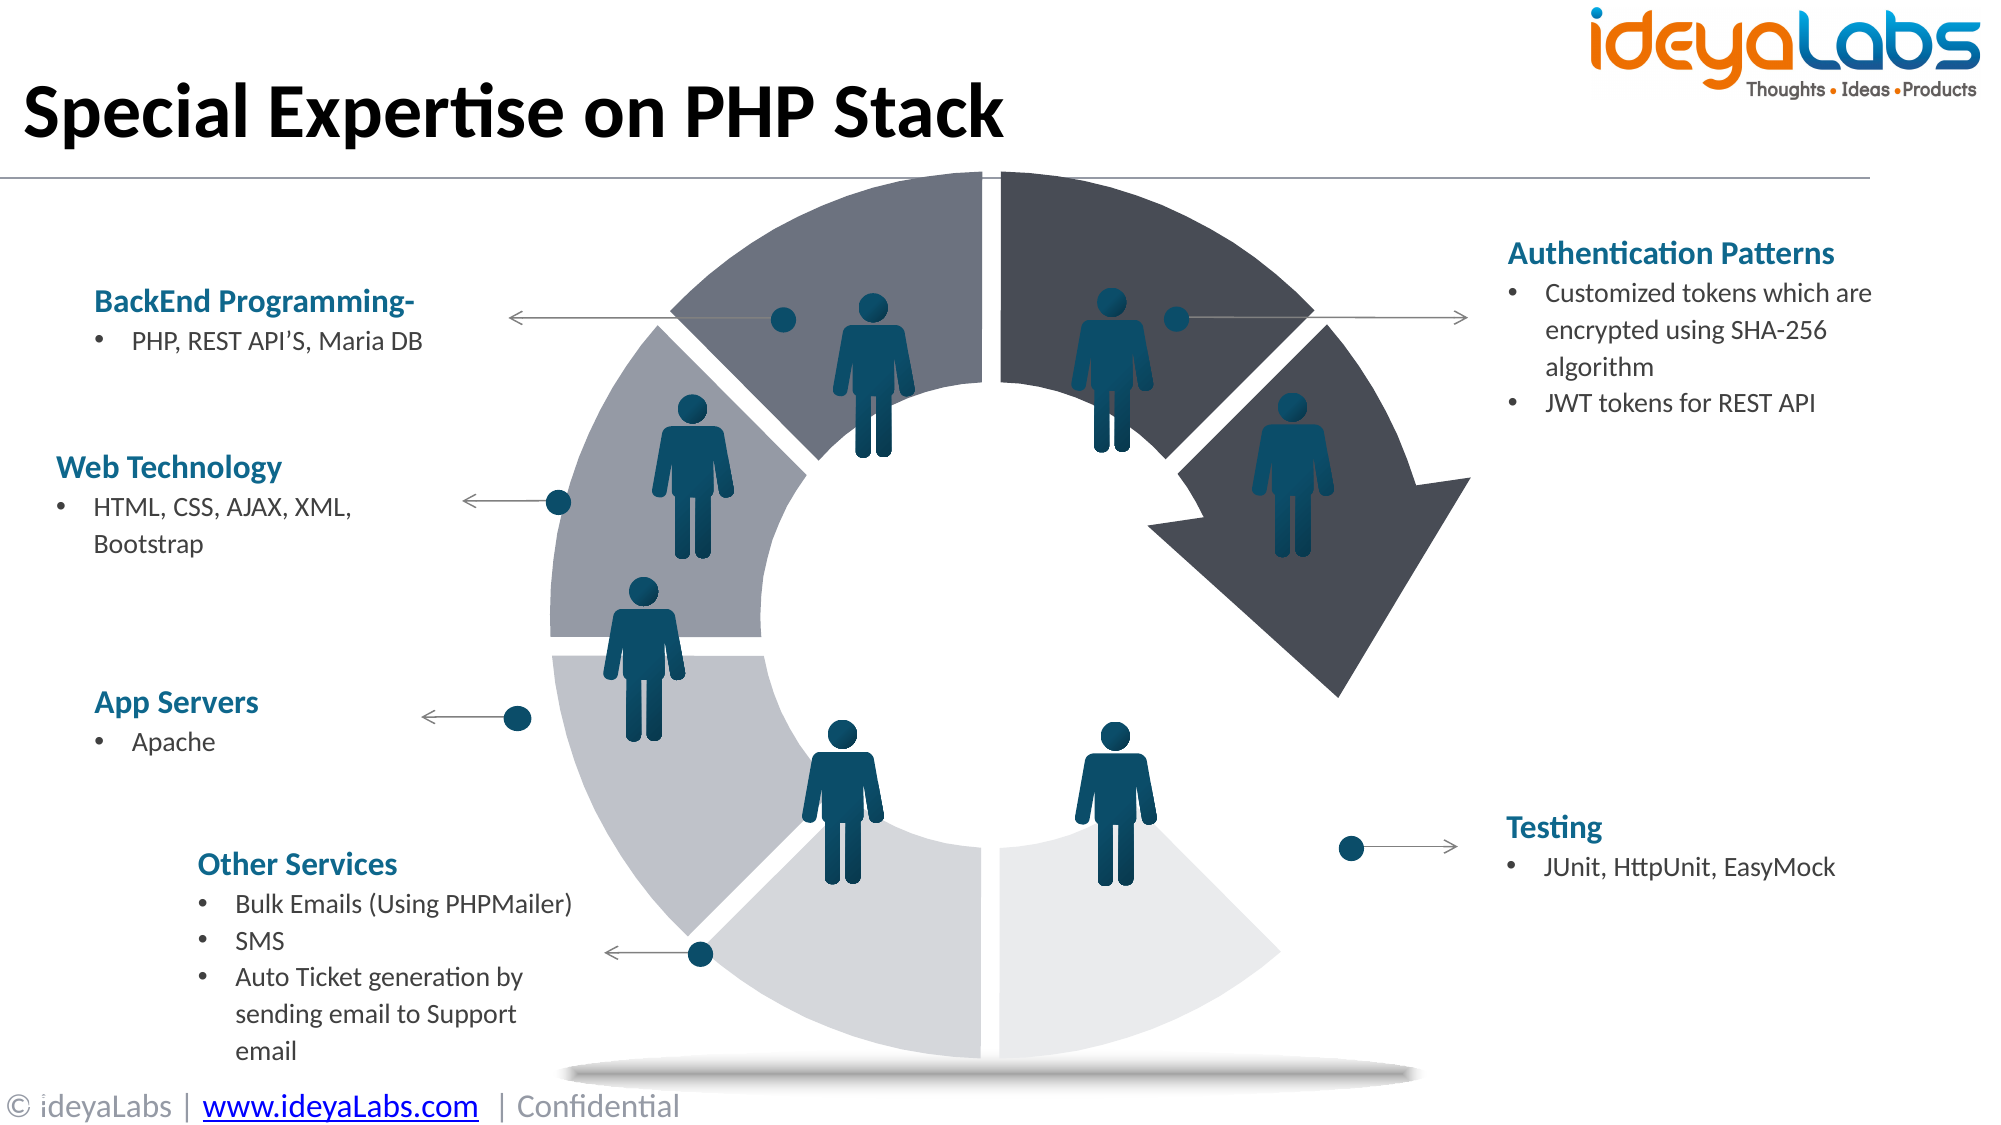

# Special Expertise on PHP Stack

Authentication Patterns
Customized tokens which are encrypted using SHA-256 algorithm
JWT tokens for REST API

BackEnd Programming-
PHP, REST API’S, Maria DB

Web Technology
HTML, CSS, AJAX, XML, Bootstrap

App Servers
Apache

Testing
JUnit, HttpUnit, EasyMock

Other Services
Bulk Emails (Using PHPMailer)
SMS
Auto Ticket generation by sending email to Support email